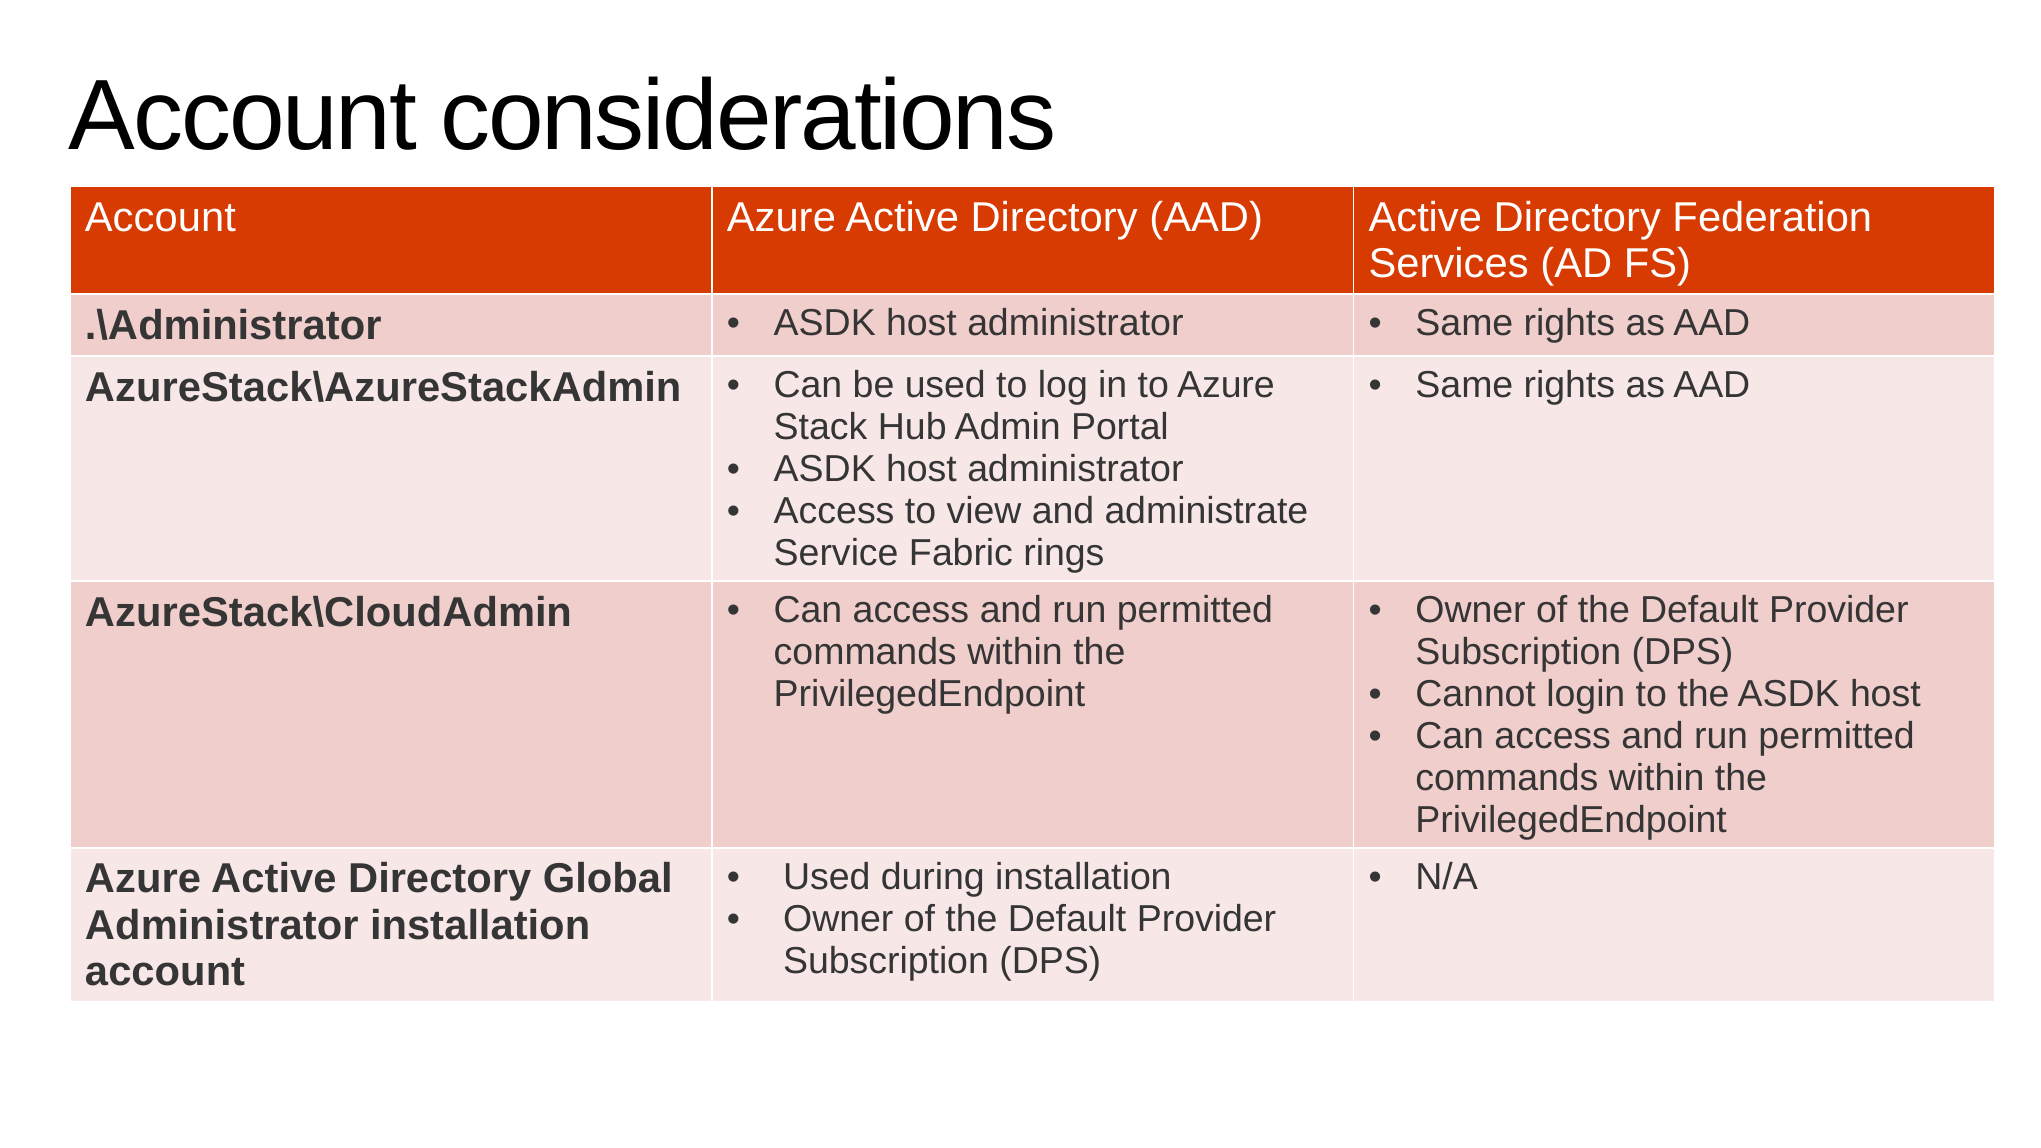

# Account considerations
| Account | Azure Active Directory (AAD) | Active Directory Federation Services (AD FS) |
| --- | --- | --- |
| .\Administrator | ASDK host administrator | Same rights as AAD |
| AzureStack\AzureStackAdmin | Can be used to log in to Azure Stack Hub Admin Portal ASDK host administrator Access to view and administrate Service Fabric rings | Same rights as AAD |
| AzureStack\CloudAdmin | Can access and run permitted commands within the PrivilegedEndpoint | Owner of the Default Provider Subscription (DPS) Cannot login to the ASDK host Can access and run permitted commands within the PrivilegedEndpoint |
| Azure Active Directory Global Administrator installation account | Used during installation Owner of the Default Provider Subscription (DPS) | N/A |